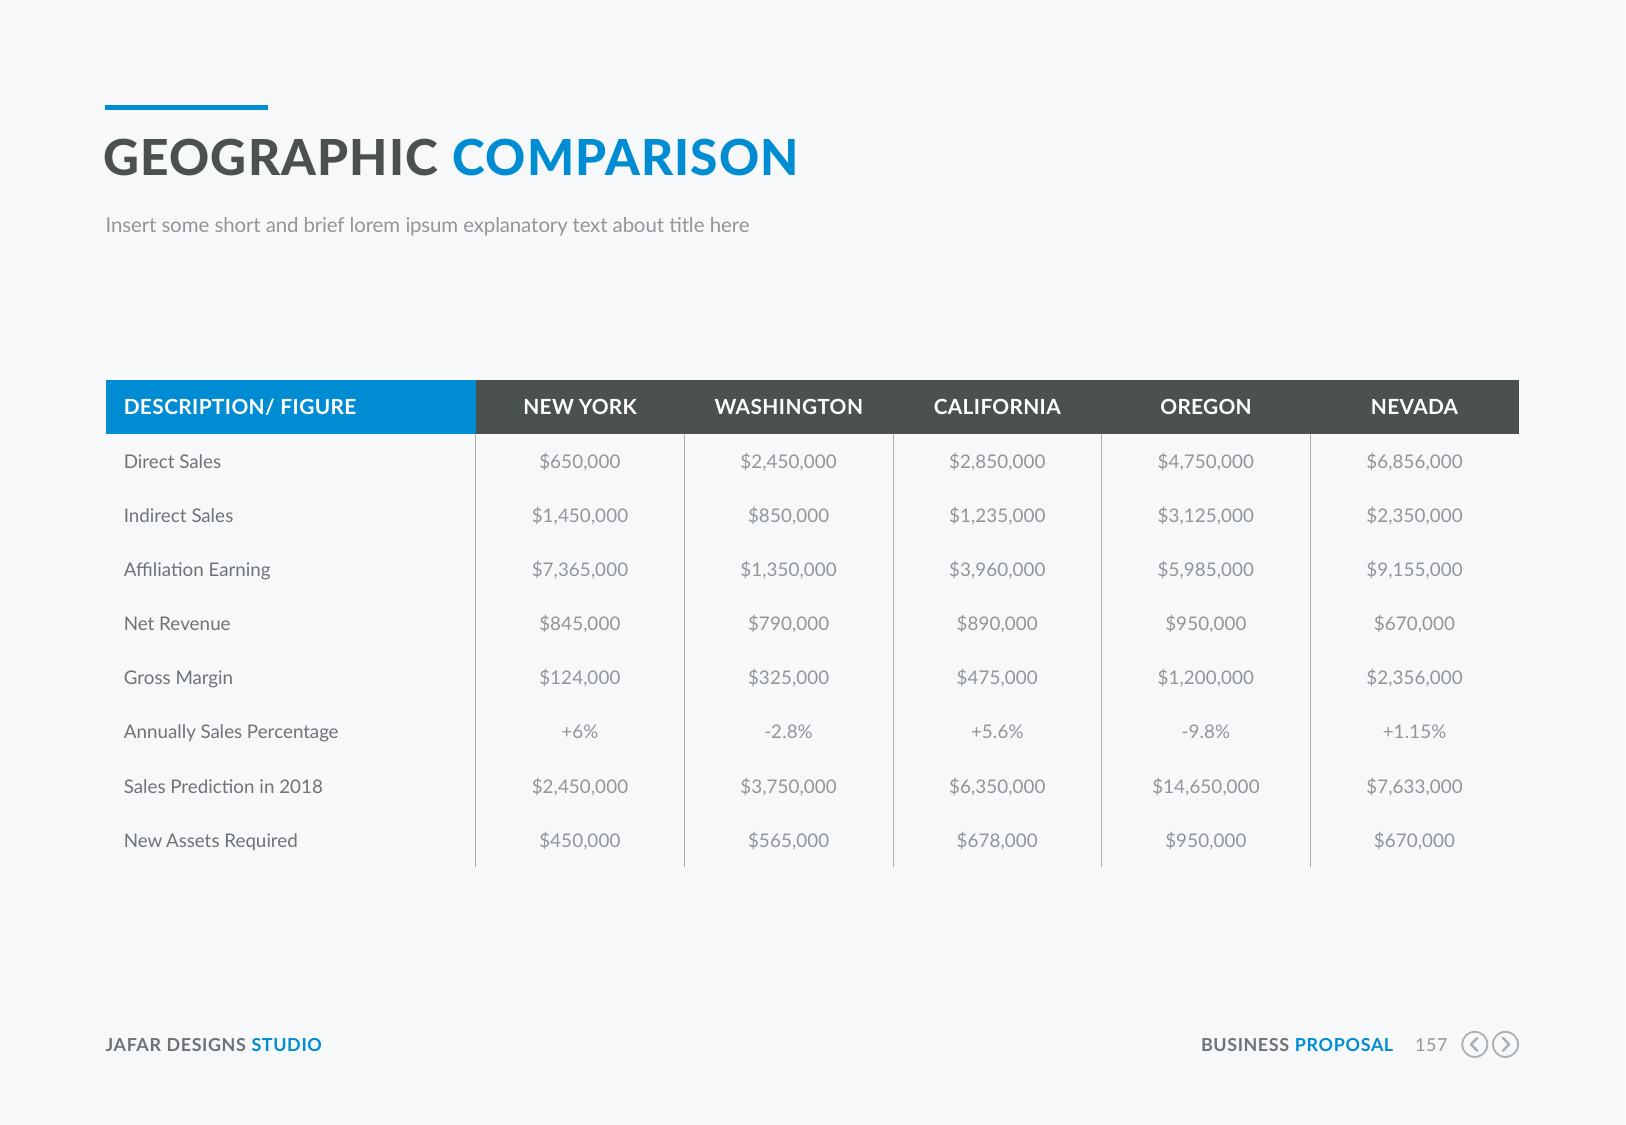

Geographic Comparison
Insert some short and brief lorem ipsum explanatory text about title here
| Description/ Figure | New York | Washington | California | Oregon | Nevada |
| --- | --- | --- | --- | --- | --- |
| Direct Sales | $650,000 | $2,450,000 | $2,850,000 | $4,750,000 | $6,856,000 |
| Indirect Sales | $1,450,000 | $850,000 | $1,235,000 | $3,125,000 | $2,350,000 |
| Affiliation Earning | $7,365,000 | $1,350,000 | $3,960,000 | $5,985,000 | $9,155,000 |
| Net Revenue | $845,000 | $790,000 | $890,000 | $950,000 | $670,000 |
| Gross Margin | $124,000 | $325,000 | $475,000 | $1,200,000 | $2,356,000 |
| Annually Sales Percentage | +6% | -2.8% | +5.6% | -9.8% | +1.15% |
| Sales Prediction in 2018 | $2,450,000 | $3,750,000 | $6,350,000 | $14,650,000 | $7,633,000 |
| New Assets Required | $450,000 | $565,000 | $678,000 | $950,000 | $670,000 |